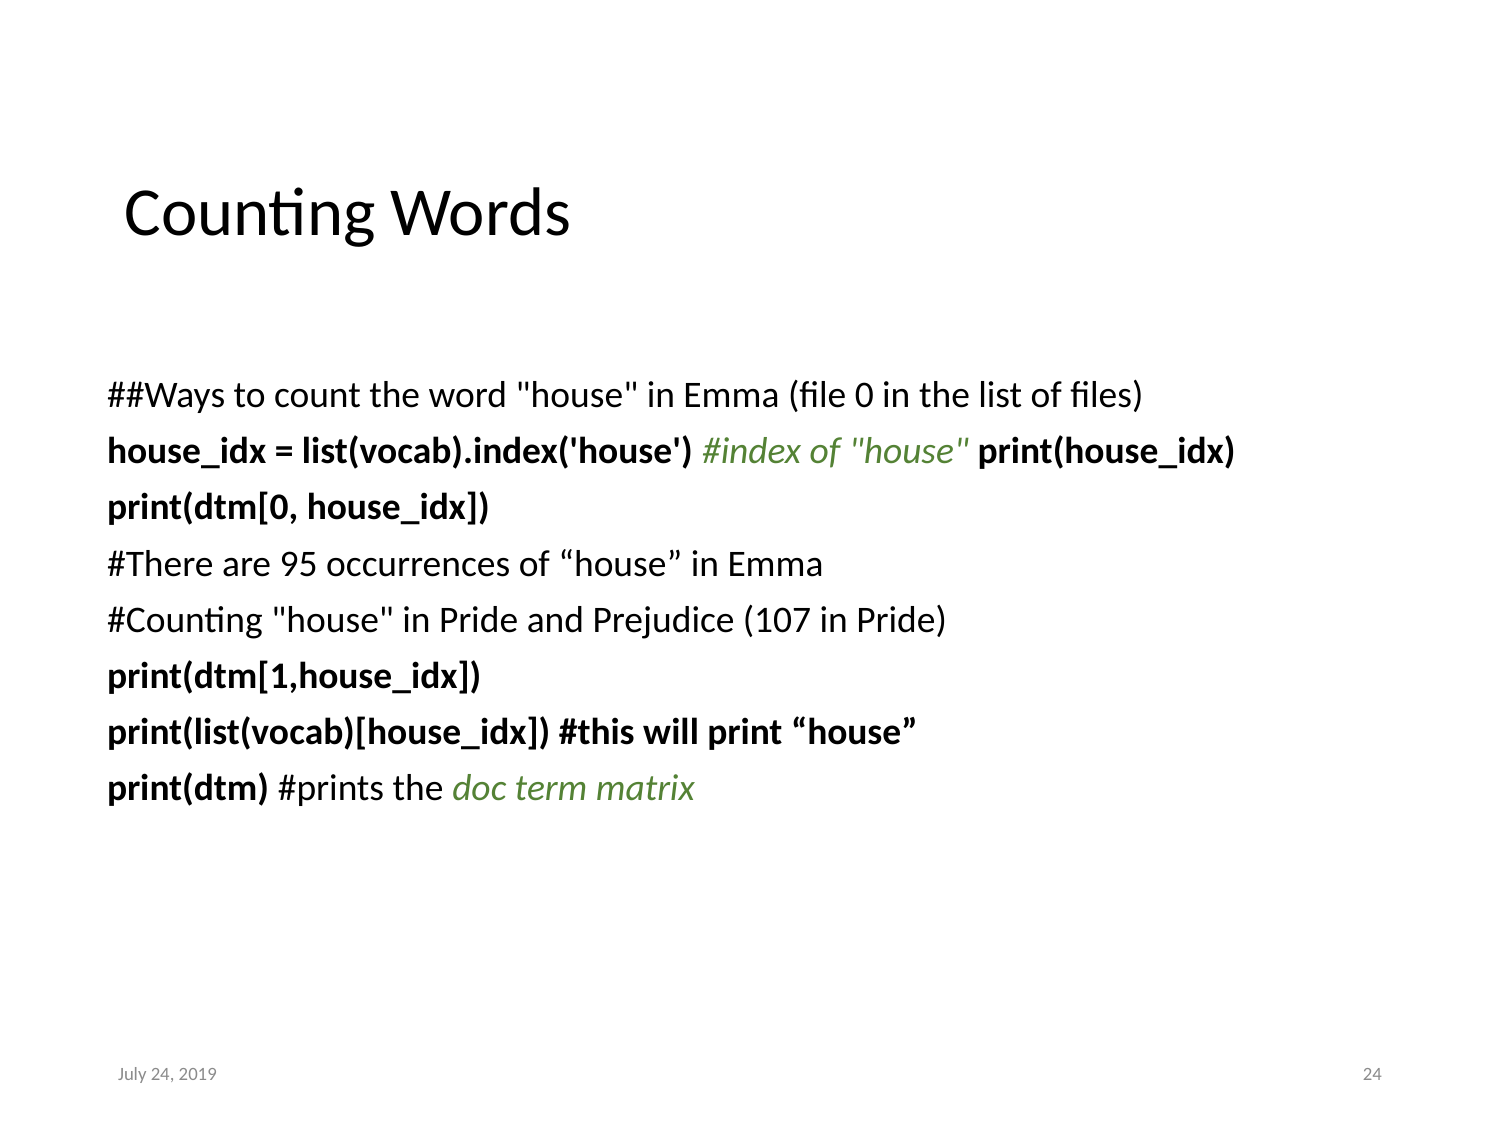

# Counting Words
##Ways to count the word "house" in Emma (file 0 in the list of files)
house_idx = list(vocab).index('house') #index of "house" print(house_idx)
print(dtm[0, house_idx])
#There are 95 occurrences of “house” in Emma
#Counting "house" in Pride and Prejudice (107 in Pride)
print(dtm[1,house_idx])
print(list(vocab)[house_idx]) #this will print “house”
print(dtm) #prints the doc term matrix
July 24, 2019
24